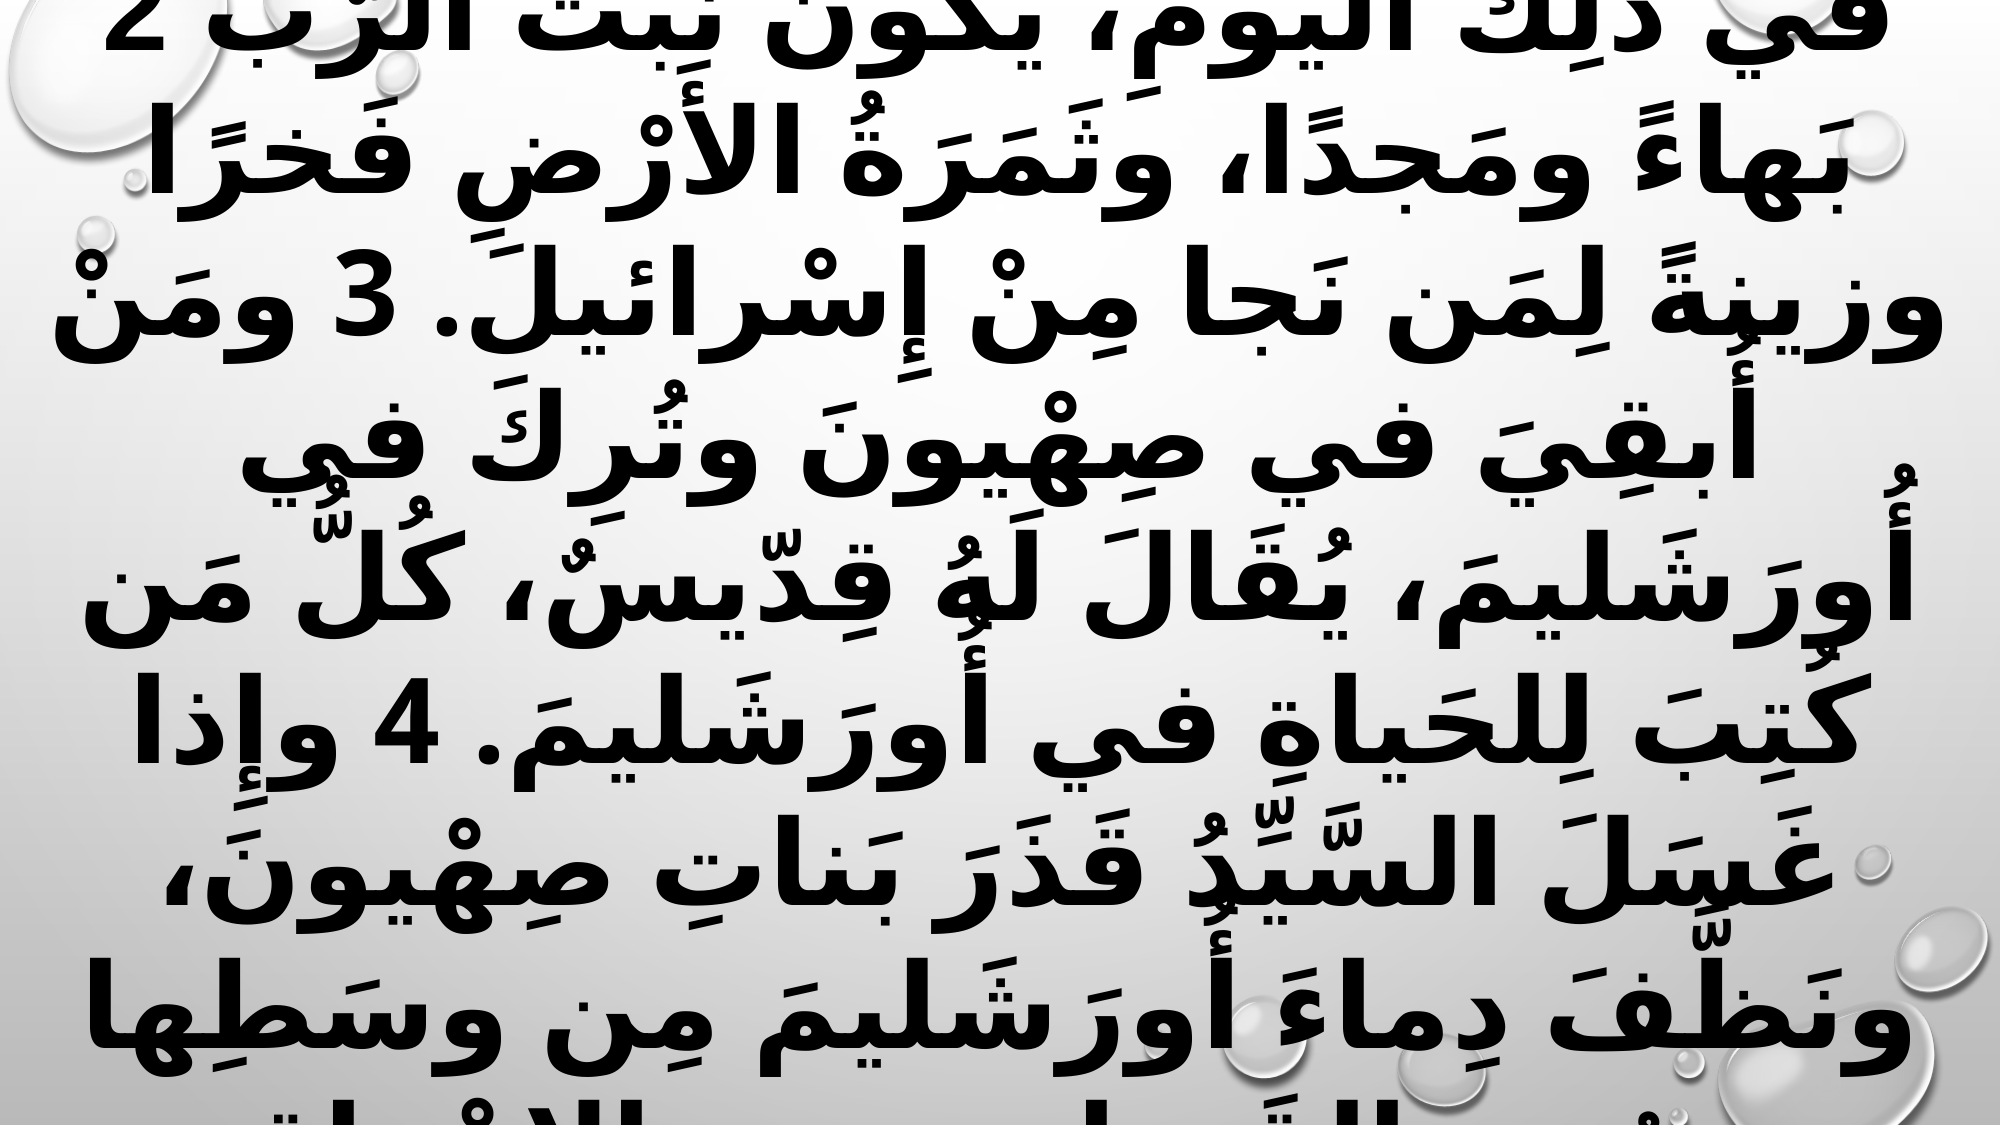

وأَيْضًا منْ سِفْرِ إشعياءَ النَّبِيِّ (إش 4: 2-4)
2 في ذَلِكَ اليَومِ، يَكونُ نَبتُ الرَّبِّ بَهاءً ومَجدًا، وثَمَرَةُ الأَرْضِ فَخرًا وزينةً لِمَن نَجا مِنْ إِسْرائيلَ. 3 ومَنْ أُبقِيَ في صِهْيونَ وتُرِكَ في أُورَشَليمَ، يُقَالَ لَهُ قِدّيسٌ، كُلُّ مَن كُتِبَ لِلحَياةِ في أُورَشَليمَ. 4 وإِذا غَسَلَ السَّيِّدُ قَذَرَ بَناتِ صِهْيونَ، ونَظَّفَ دِماءَ أُورَشَليمَ مِن وسَطِها بِرُوحِ القَضاءِ وروحِ الإِحْراق.
مَجْدًا لِلثَّالُوثِ الْقدّوسِ إلَهِنَا إِلَى الْأبَدِ.